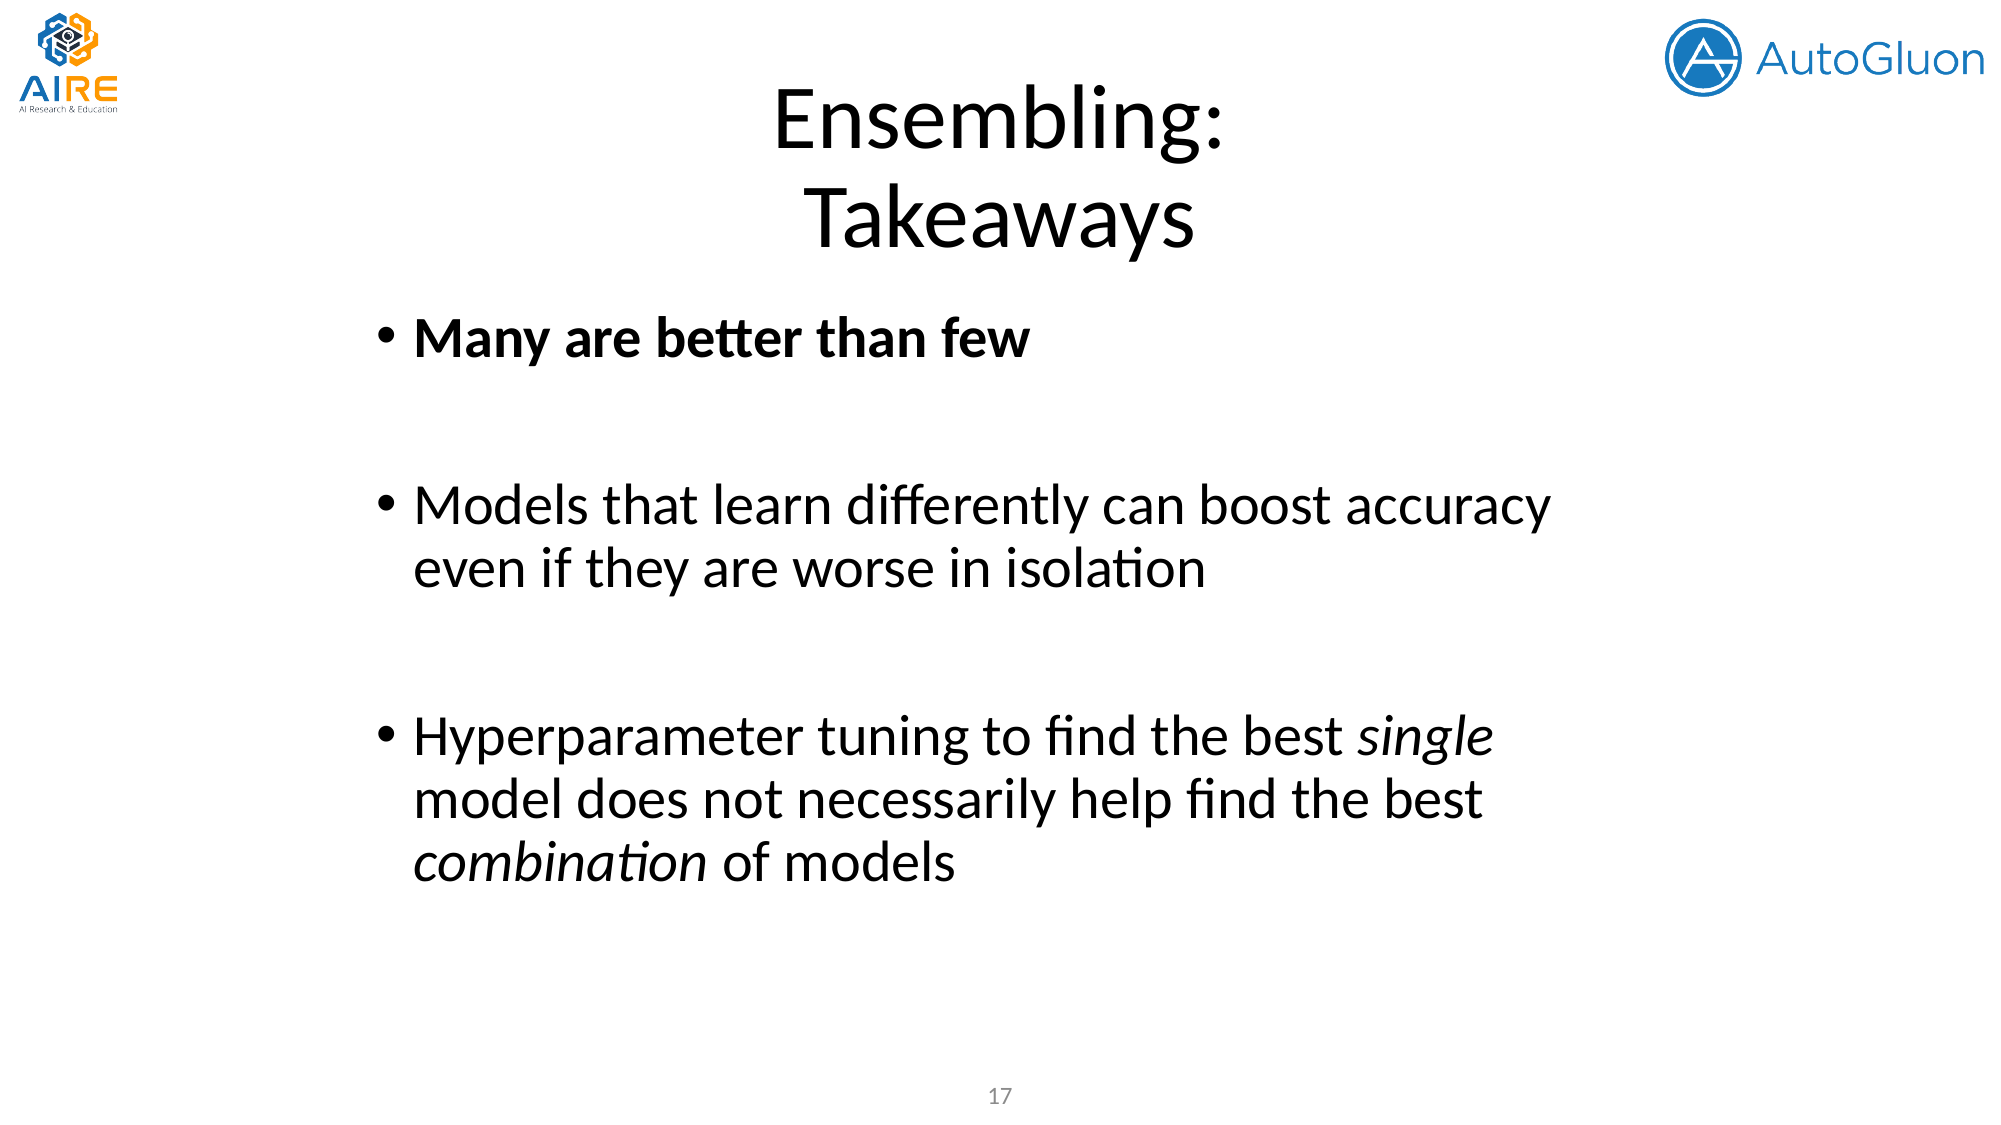

# Ensembling: Takeaways
Many are better than few

Models that learn differently can boost accuracy even if they are worse in isolation

Hyperparameter tuning to find the best single model does not necessarily help find the best combination of models

17